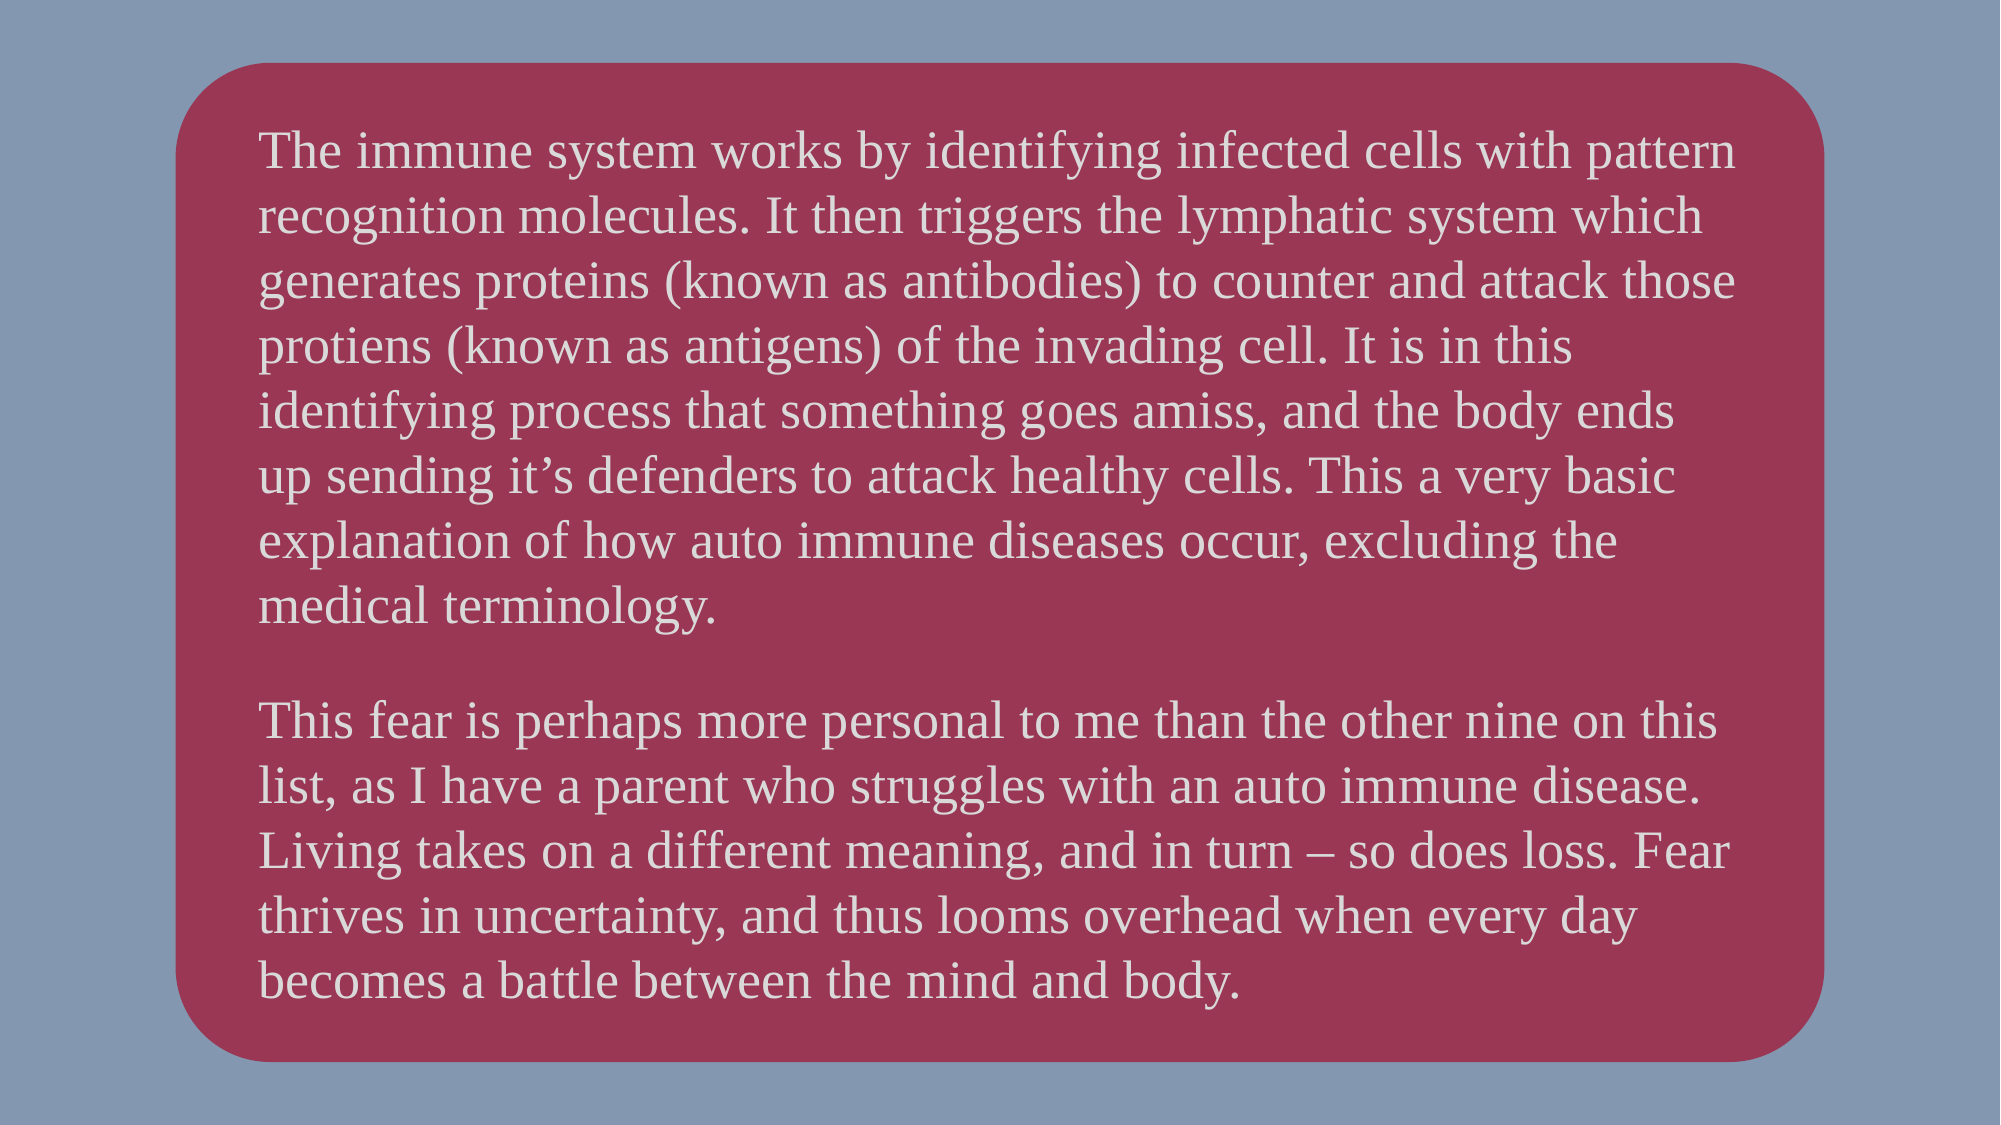

The immune system works by identifying infected cells with pattern recognition molecules. It then triggers the lymphatic system which generates proteins (known as antibodies) to counter and attack those protiens (known as antigens) of the invading cell. It is in this identifying process that something goes amiss, and the body ends up sending it’s defenders to attack healthy cells. This a very basic explanation of how auto immune diseases occur, excluding the medical terminology.

This fear is perhaps more personal to me than the other nine on this list, as I have a parent who struggles with an auto immune disease. Living takes on a different meaning, and in turn – so does loss. Fear thrives in uncertainty, and thus looms overhead when every day becomes a battle between the mind and body.